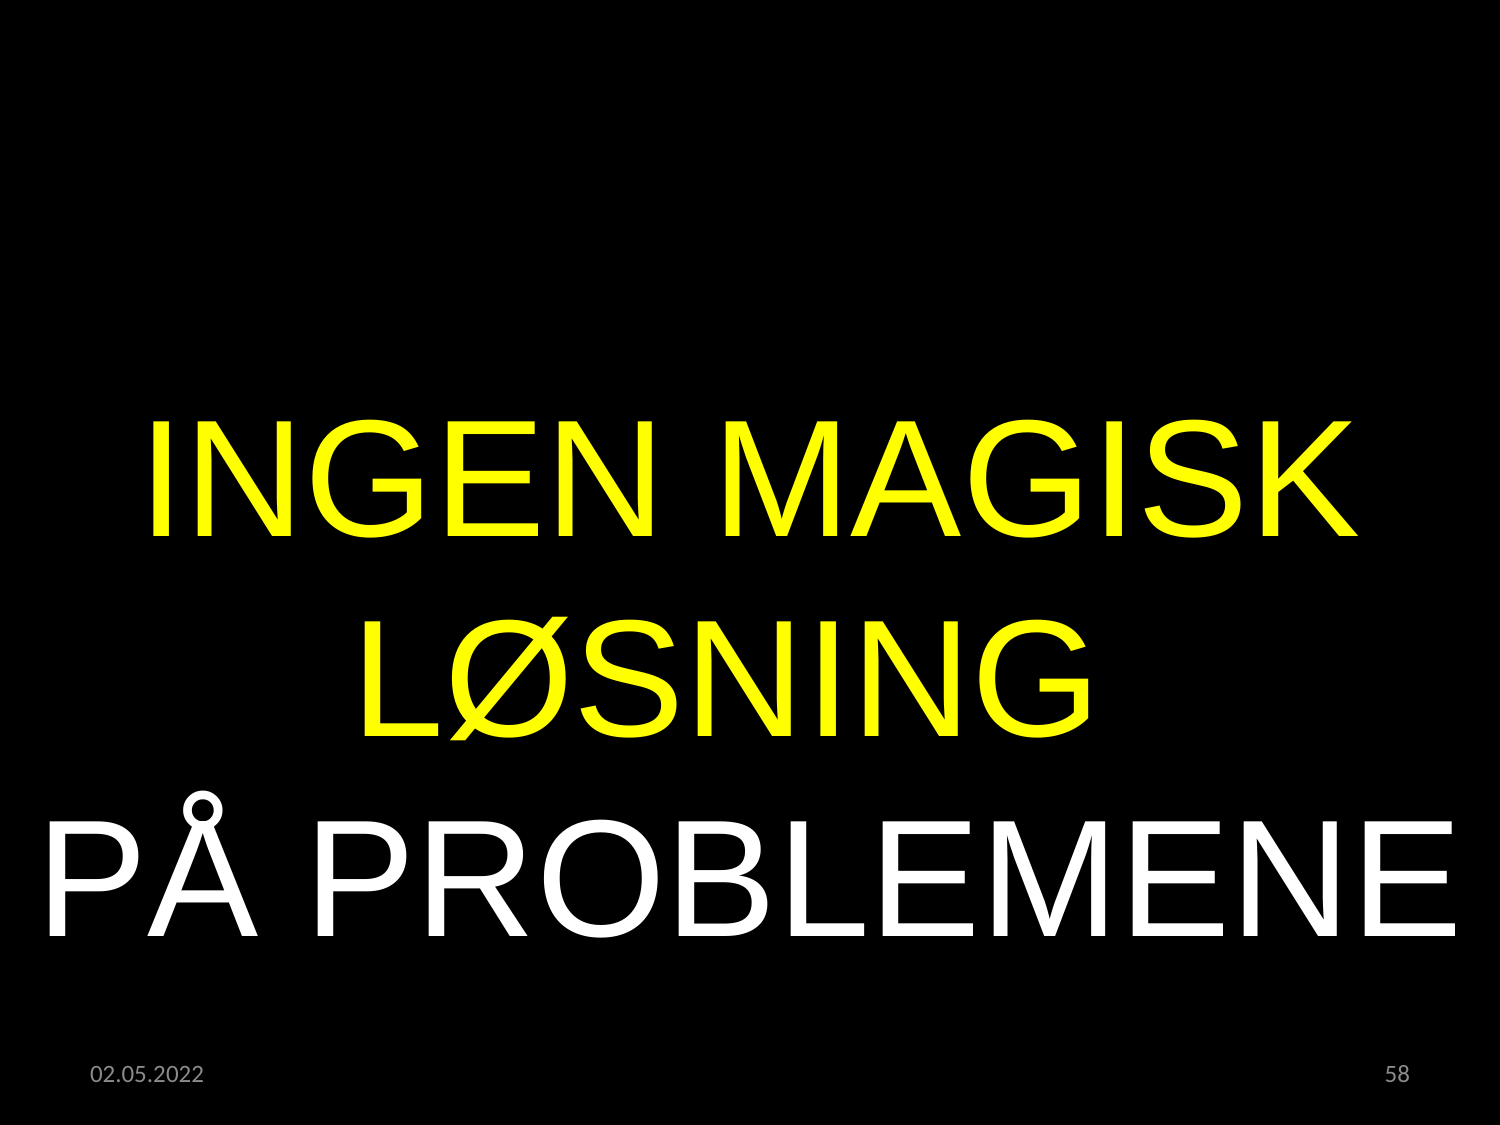

INGEN MAGISK LØSNING
PÅ PROBLEMENE
02.05.2022
58